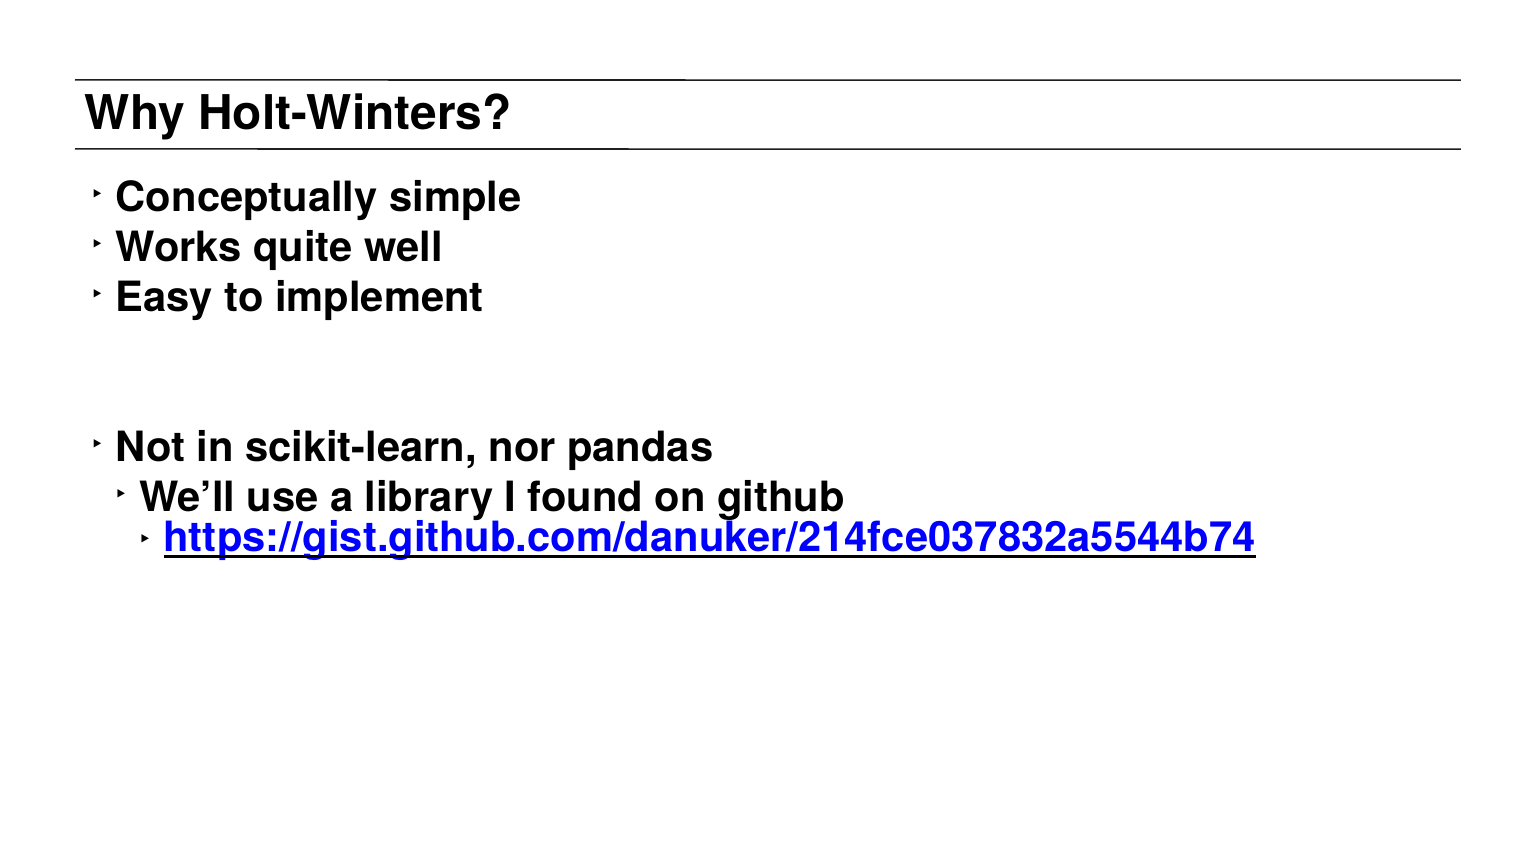

# Why Holt-Winters?
Conceptually simple
Works quite well
Easy to implement

Not in scikit-learn, nor pandas
We’ll use a library I found on github
https://gist.github.com/danuker/214fce037832a5544b74